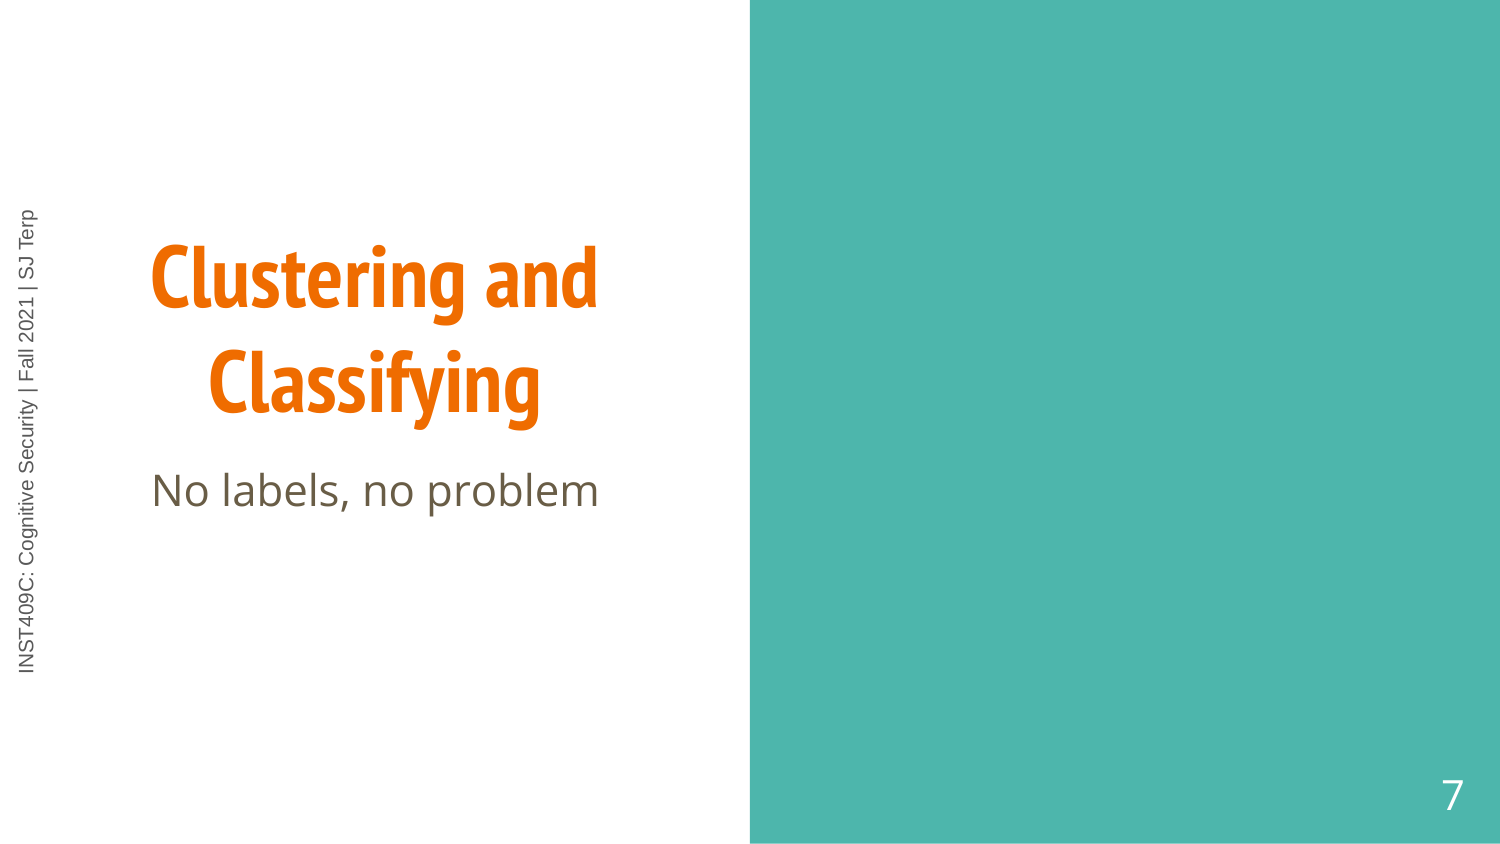

# Clustering and Classifying
No labels, no problem
7